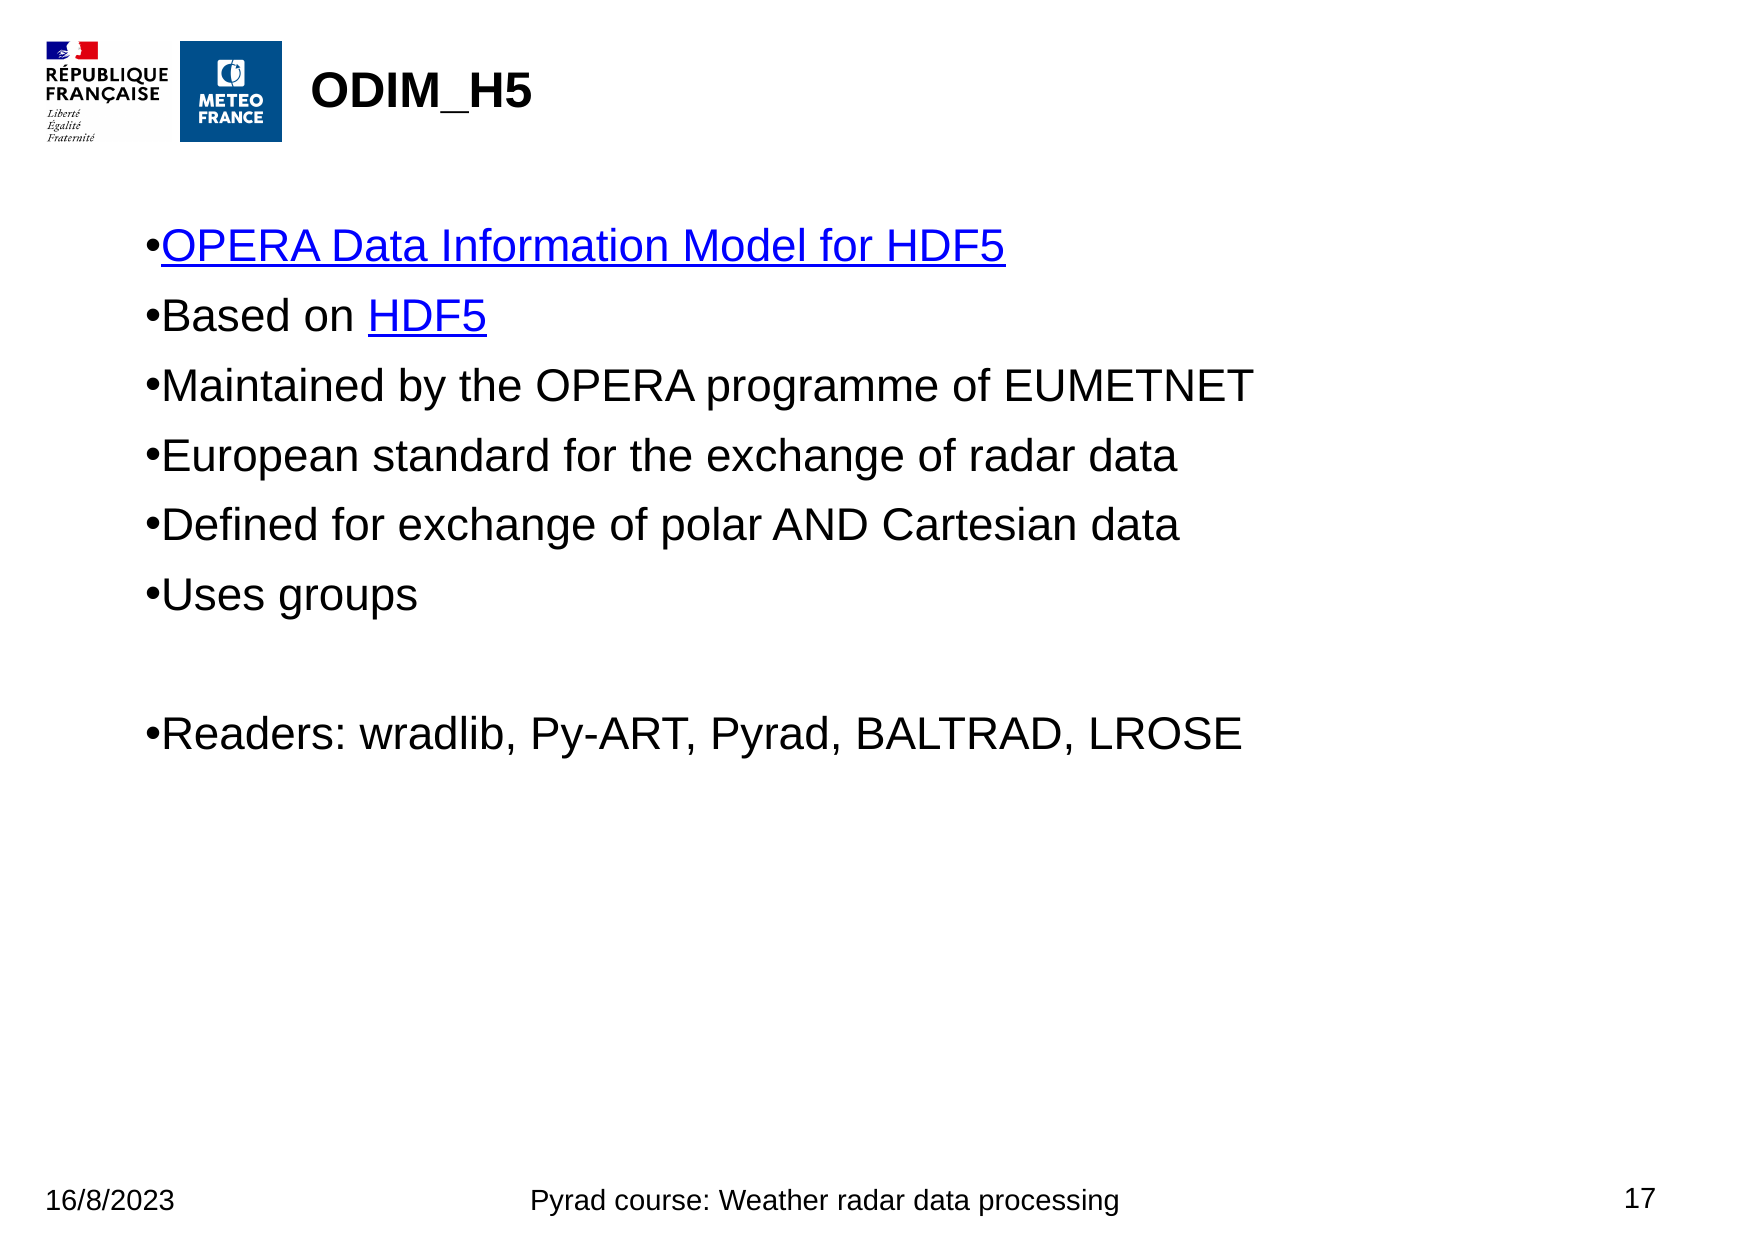

# ODIM_H5
OPERA Data Information Model for HDF5
Based on HDF5
Maintained by the OPERA programme of EUMETNET
European standard for the exchange of radar data
Defined for exchange of polar AND Cartesian data
Uses groups

Readers: wradlib, Py-ART, Pyrad, BALTRAD, LROSE

17
16/8/2023
Pyrad course: Weather radar data processing